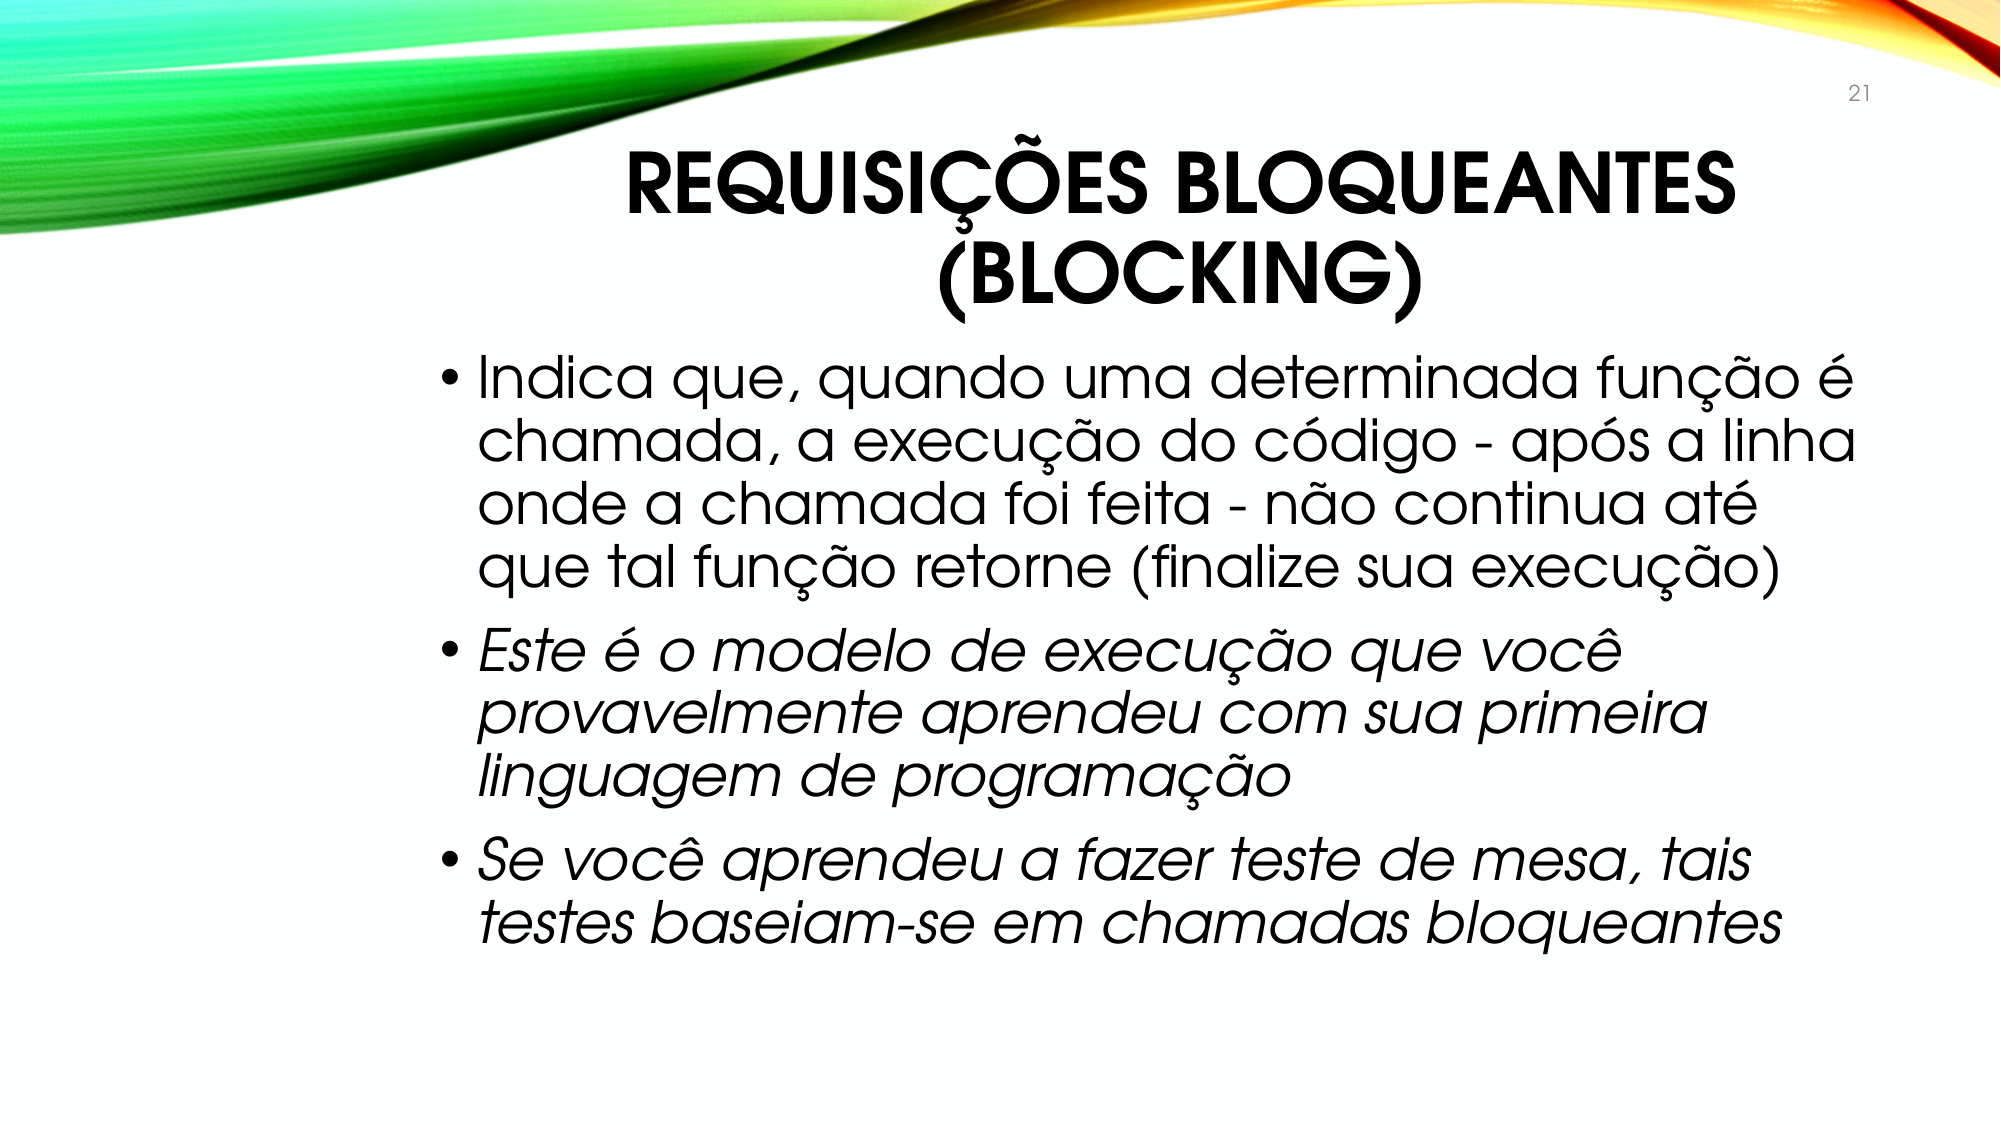

21
# Requisições Bloqueantes (Blocking)
Indica que, quando uma determinada função é chamada, a execução do código - após a linha onde a chamada foi feita - não continua até que tal função retorne (finalize sua execução)
Este é o modelo de execução que você provavelmente aprendeu com sua primeira linguagem de programação
Se você aprendeu a fazer teste de mesa, tais testes baseiam-se em chamadas bloqueantes